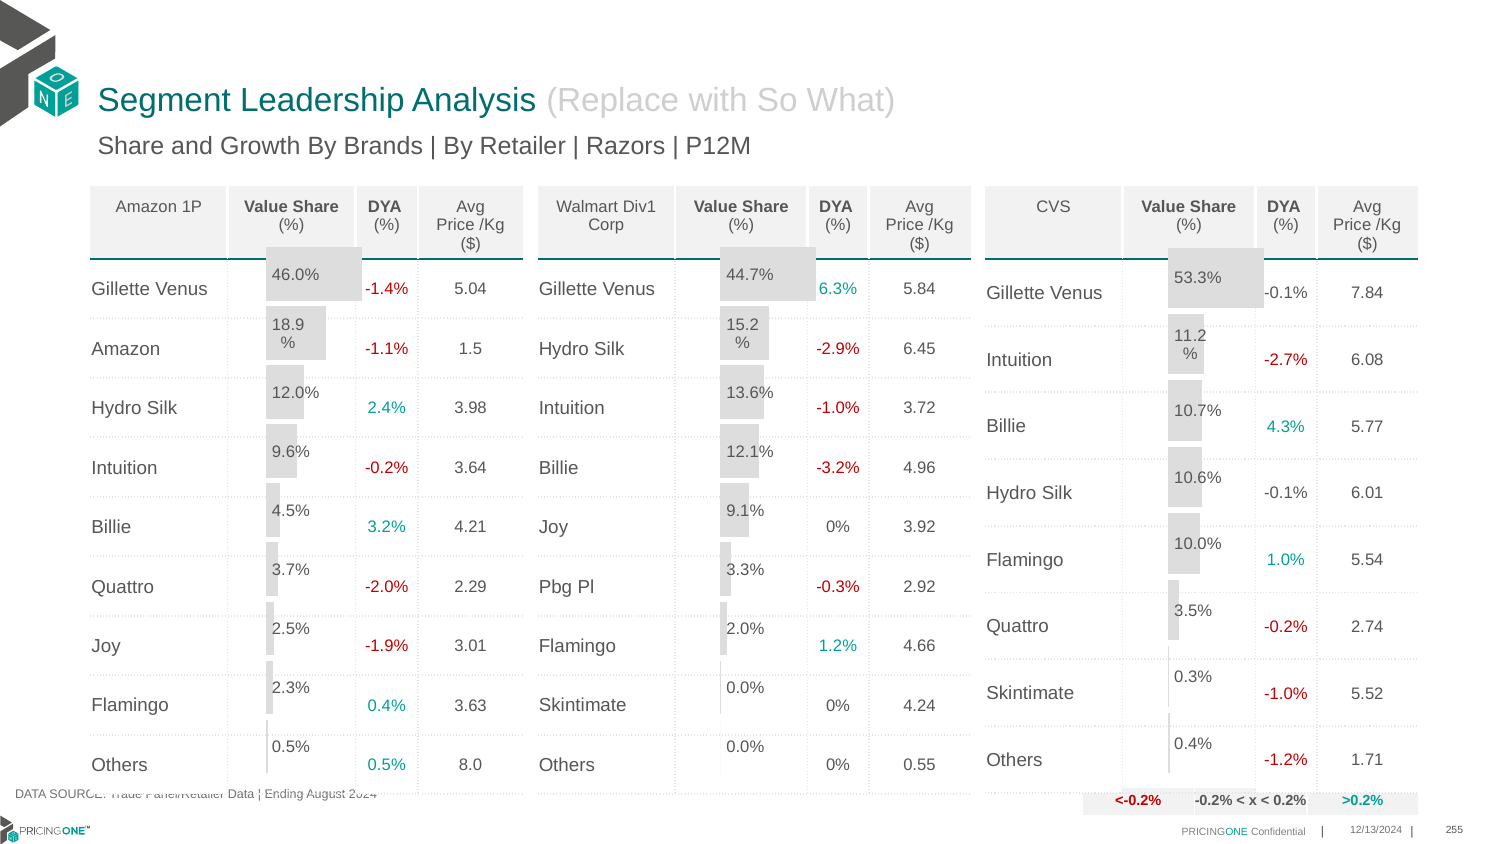

# Segment Leadership Analysis (Replace with So What)
Share and Growth By Brands | By Retailer | Razors | P12M
| Walmart Div1 Corp | Value Share (%) | DYA (%) | Avg Price /Kg ($) |
| --- | --- | --- | --- |
| Gillette Venus |  | 6.3% | 5.84 |
| Hydro Silk |  | -2.9% | 6.45 |
| Intuition |  | -1.0% | 3.72 |
| Billie |  | -3.2% | 4.96 |
| Joy |  | 0% | 3.92 |
| Pbg Pl |  | -0.3% | 2.92 |
| Flamingo |  | 1.2% | 4.66 |
| Skintimate |  | 0% | 4.24 |
| Others |  | 0% | 0.55 |
| Amazon 1P | Value Share (%) | DYA (%) | Avg Price /Kg ($) |
| --- | --- | --- | --- |
| Gillette Venus |  | -1.4% | 5.04 |
| Amazon |  | -1.1% | 1.5 |
| Hydro Silk |  | 2.4% | 3.98 |
| Intuition |  | -0.2% | 3.64 |
| Billie |  | 3.2% | 4.21 |
| Quattro |  | -2.0% | 2.29 |
| Joy |  | -1.9% | 3.01 |
| Flamingo |  | 0.4% | 3.63 |
| Others |  | 0.5% | 8.0 |
| CVS | Value Share (%) | DYA (%) | Avg Price /Kg ($) |
| --- | --- | --- | --- |
| Gillette Venus |  | -0.1% | 7.84 |
| Intuition |  | -2.7% | 6.08 |
| Billie |  | 4.3% | 5.77 |
| Hydro Silk |  | -0.1% | 6.01 |
| Flamingo |  | 1.0% | 5.54 |
| Quattro |  | -0.2% | 2.74 |
| Skintimate |  | -1.0% | 5.52 |
| Others |  | -1.2% | 1.71 |

### Chart

| Category | Amazon 1P | Razors |
|---|---|
|  | 0.45966283760980187 |

### Chart

| Category | Walmart Div1 Corp | Razors |
|---|---|
|  | 0.4466351641754517 |

### Chart

| Category | CVS | Razors |
|---|---|
|  | 0.5325758805808719 |
DATA SOURCE: Trade Panel/Retailer Data | Ending August 2024
| <-0.2% | -0.2% < x < 0.2% | >0.2% |
| --- | --- | --- |

12/13/2024
255